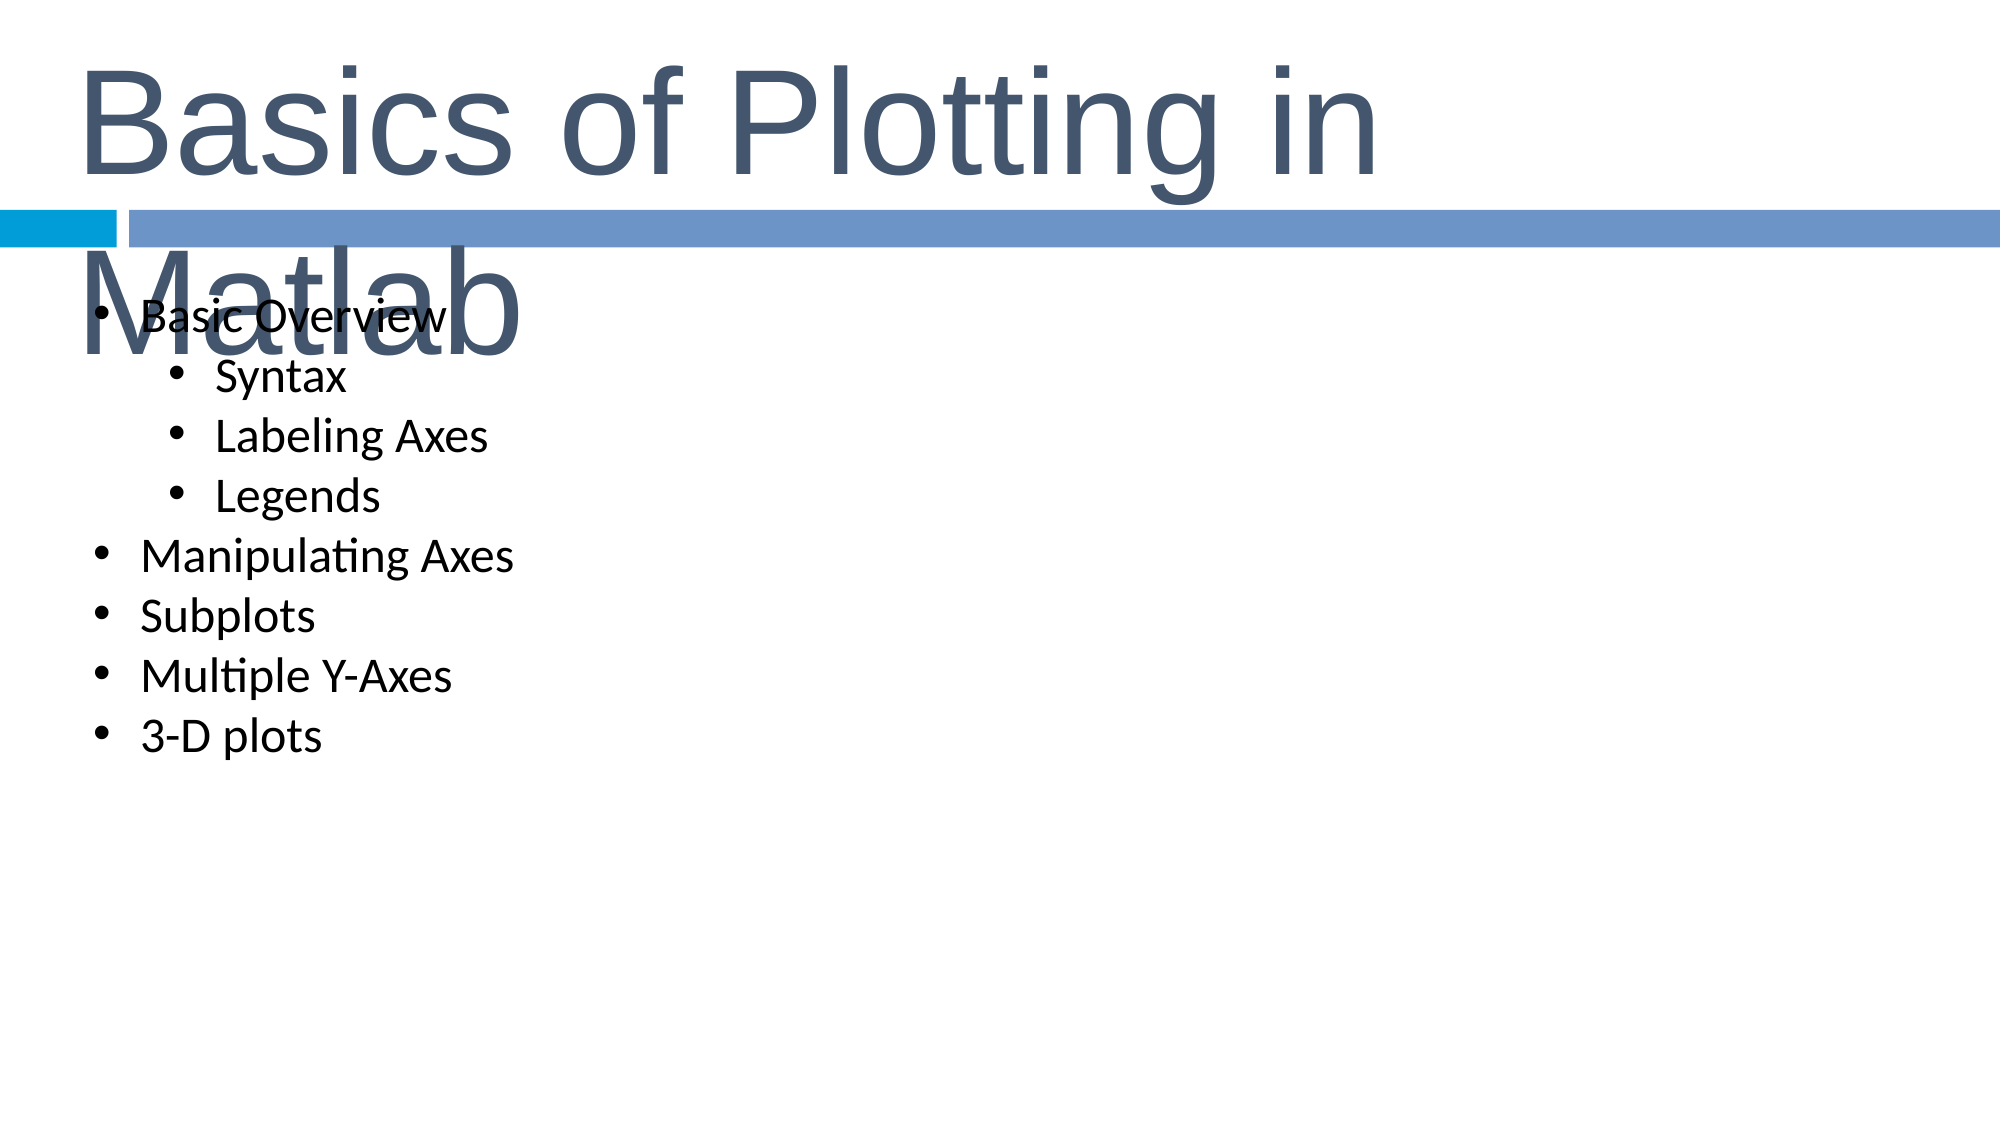

# Basics of Plotting in Matlab
Basic Overview
Syntax
Labeling Axes
Legends
Manipulating Axes
Subplots
Multiple Y-Axes
3-D plots